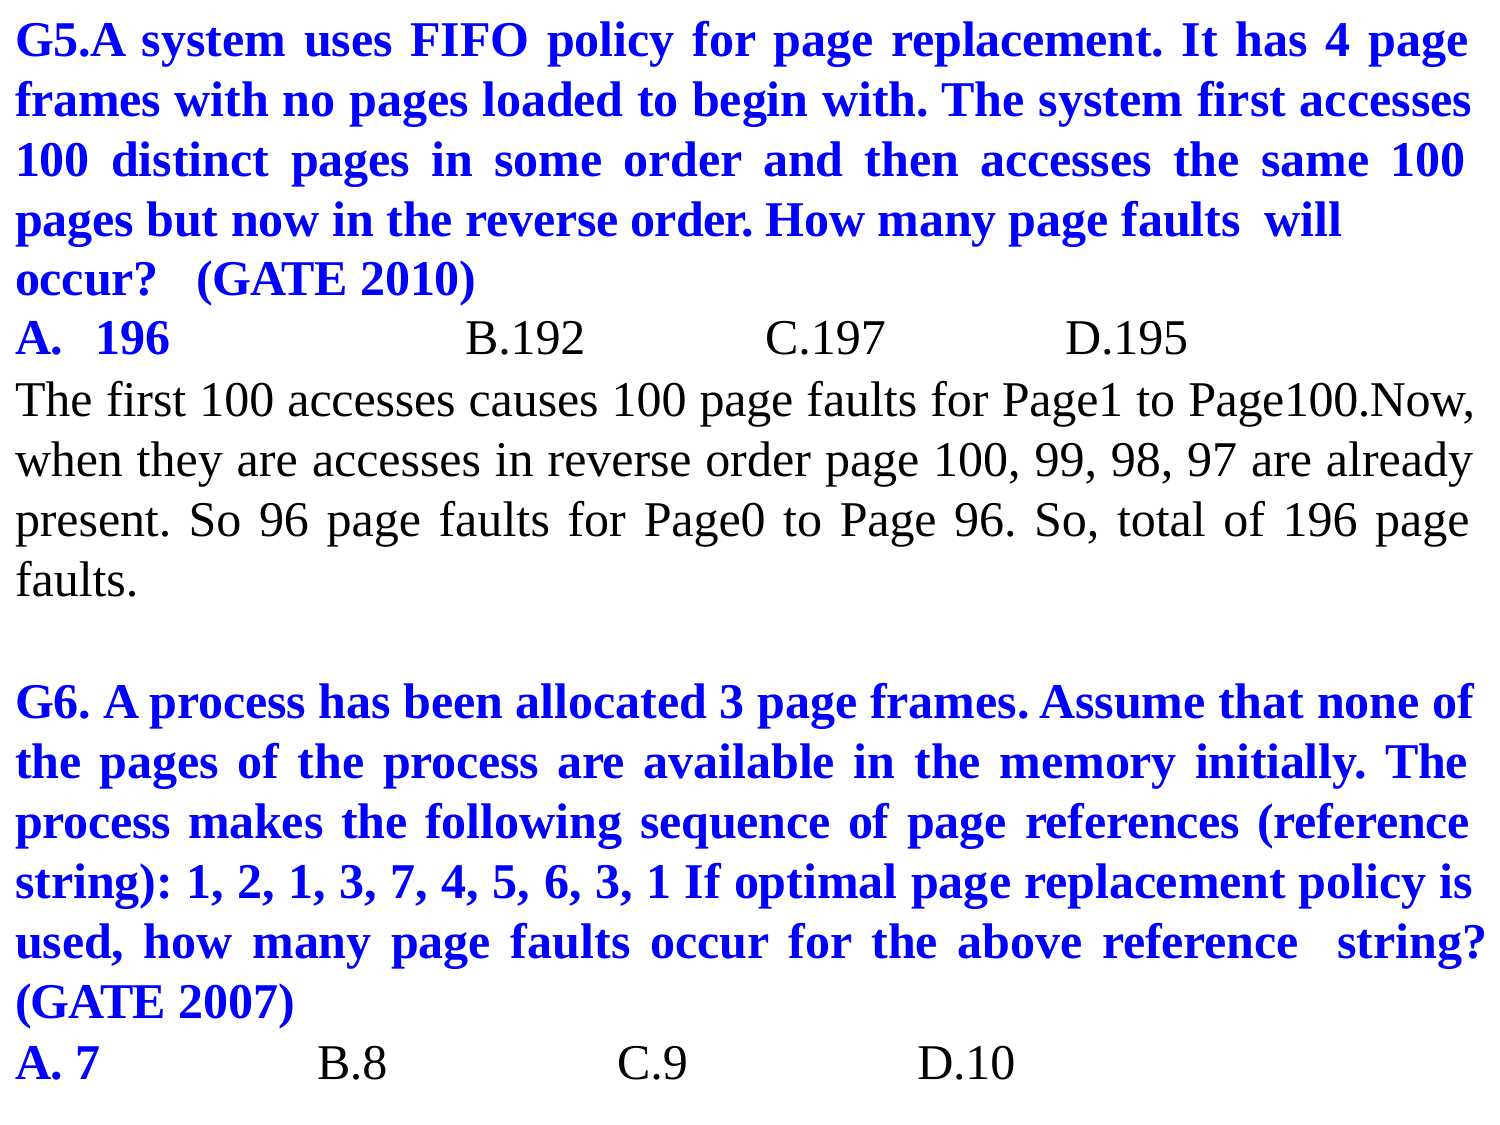

# G5.A system uses FIFO policy for page replacement. It has 4 page  frames with no pages loaded to begin with. The system first accesses  100 distinct pages in some order and then accesses the same 100  pages but now in the reverse order. How many page faults will
| occur? | (GATE 2010) |  |  |
| --- | --- | --- | --- |
| A. 196 | B.192 | C.197 | D.195 |
The first 100 accesses causes 100 page faults for Page1 to Page100.Now,  when they are accesses in reverse order page 100, 99, 98, 97 are already  present. So 96 page faults for Page0 to Page 96. So, total of 196 page  faults.

G6. A process has been allocated 3 page frames. Assume that none of  the pages of the process are available in the memory initially. The  process makes the following sequence of page references (reference  string): 1, 2, 1, 3, 7, 4, 5, 6, 3, 1 If optimal page replacement policy is  used, how many page faults occur for the above reference  string? (GATE 2007)
A. 7	B.8	C.9	D.10